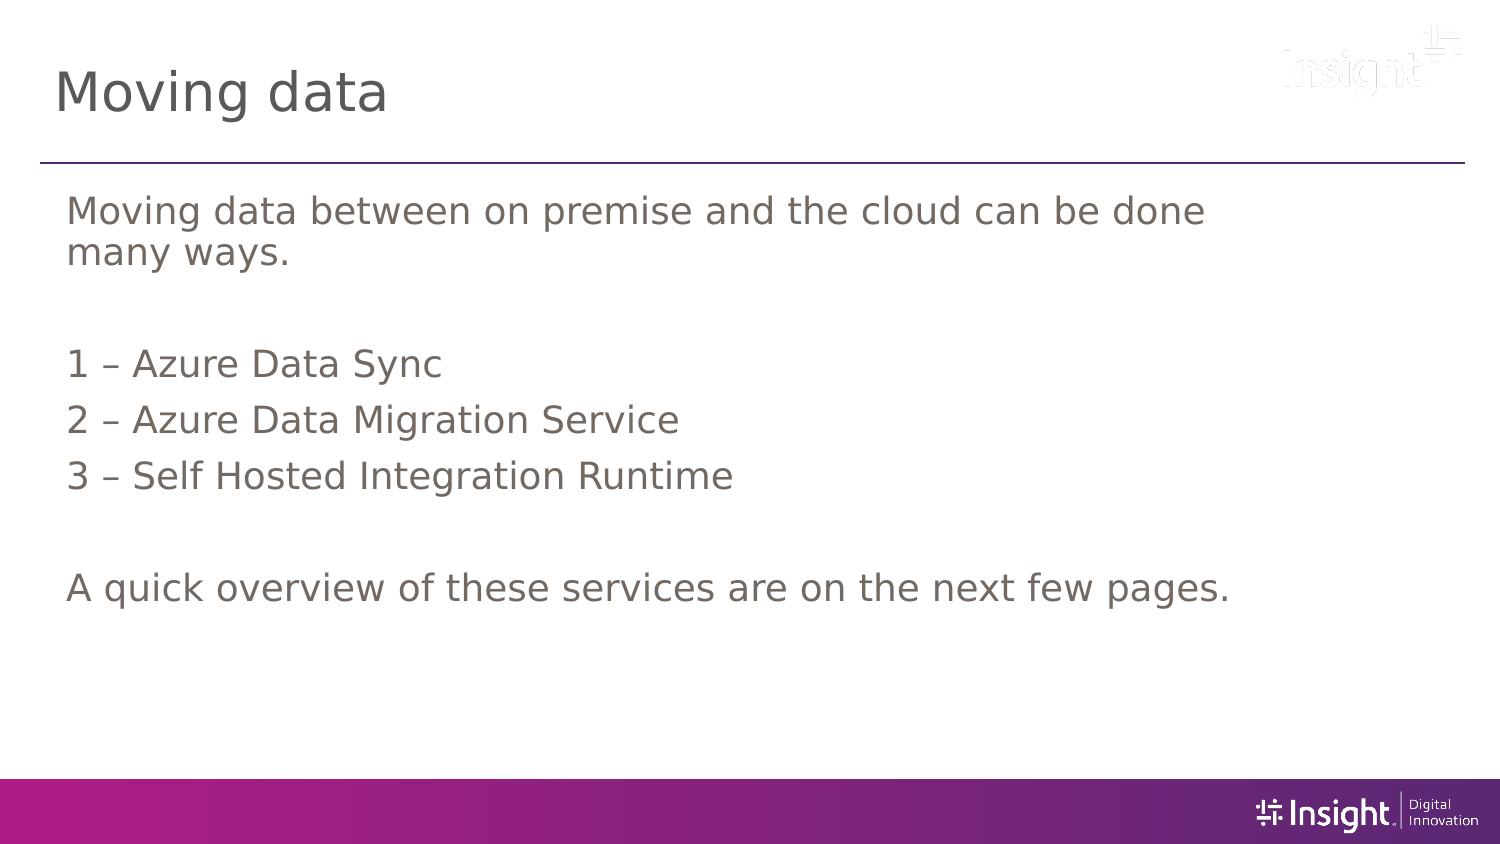

# Moving data
Moving data between on premise and the cloud can be done many ways.

1 – Azure Data Sync
2 – Azure Data Migration Service
3 – Self Hosted Integration Runtime

A quick overview of these services are on the next few pages.